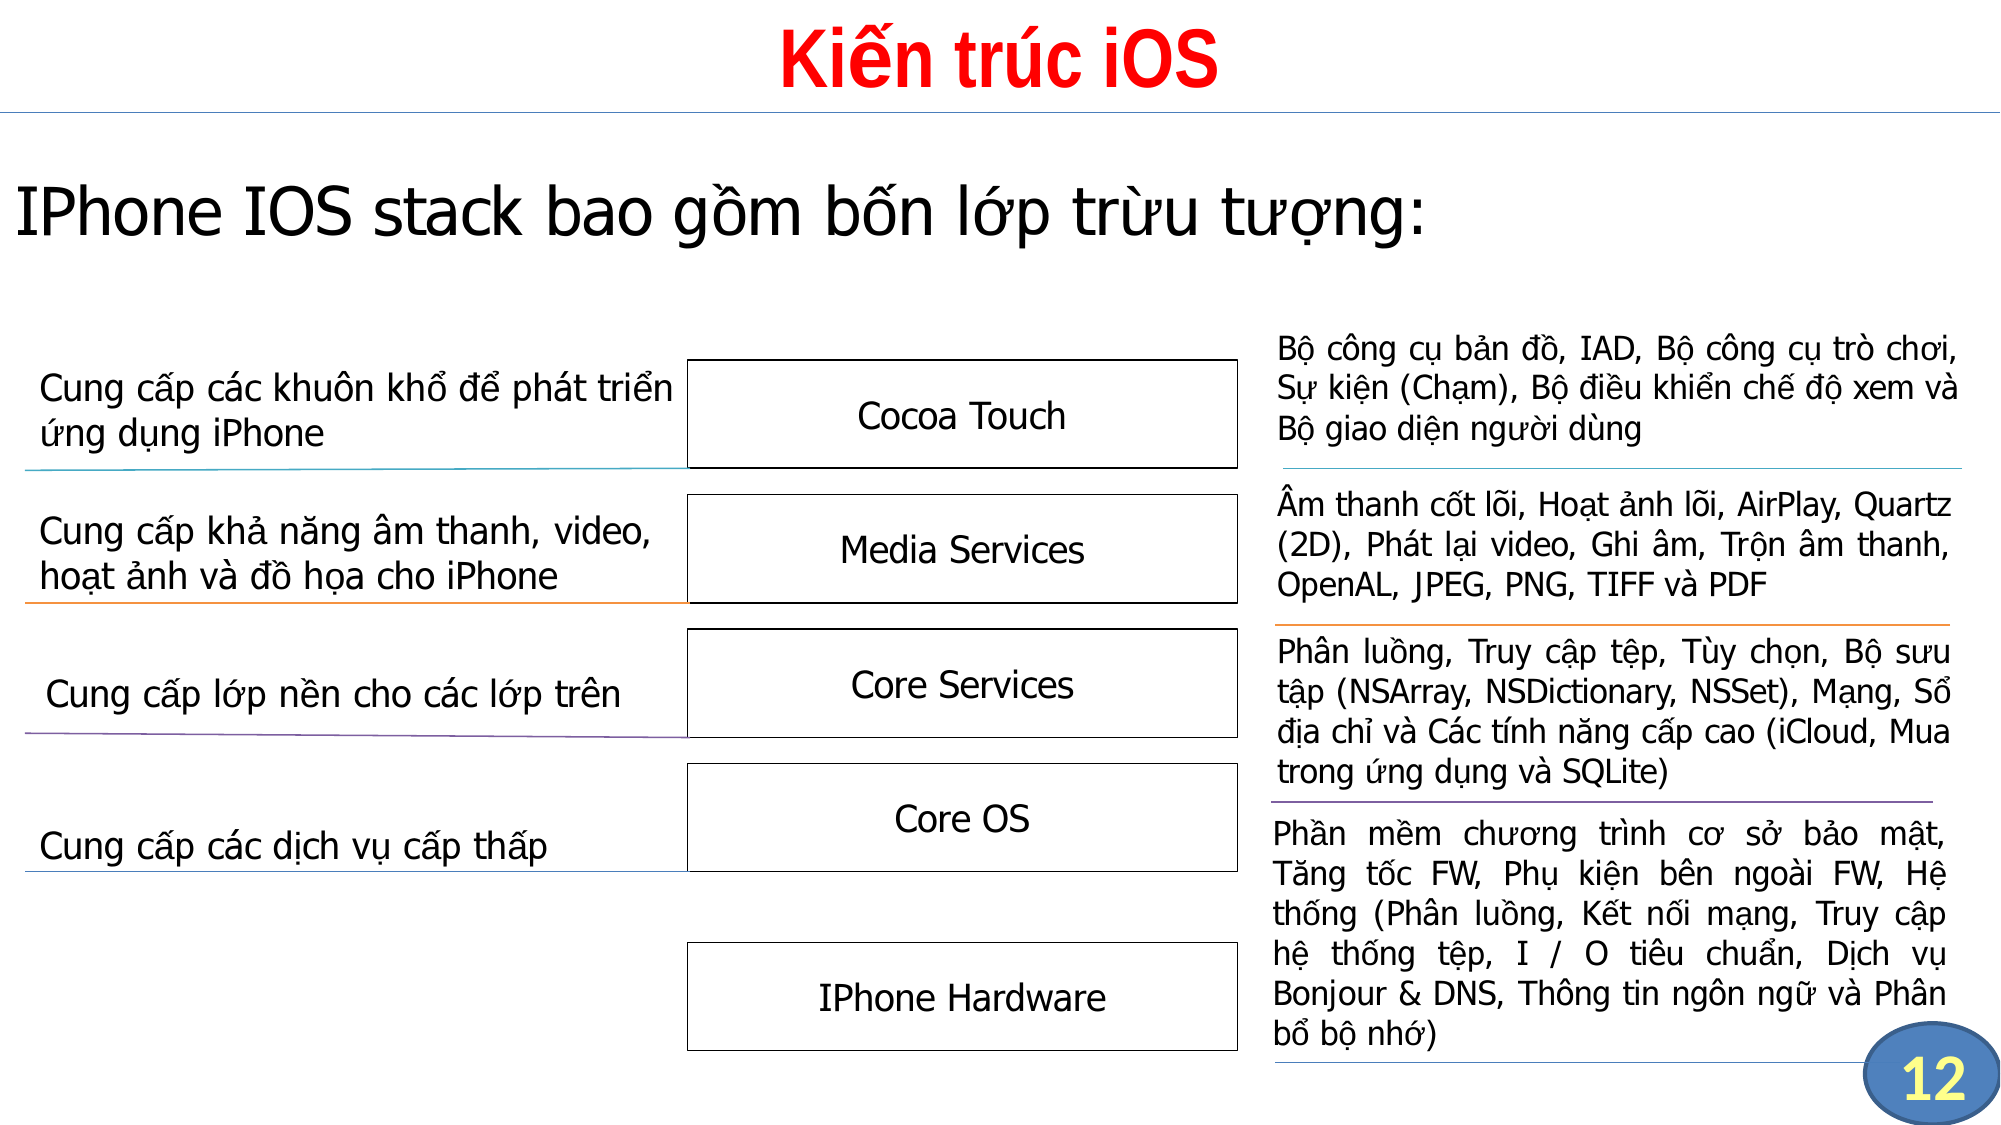

# Kiến trúc iOS
IPhone IOS stack bao gồm bốn lớp trừu tượng:
Bộ công cụ bản đồ, IAD, Bộ công cụ trò chơi, Sự kiện (Chạm), Bộ điều khiển chế độ xem và Bộ giao diện người dùng
Cung cấp các khuôn khổ để phát triển ứng dụng iPhone
Cocoa Touch
Âm thanh cốt lõi, Hoạt ảnh lõi, AirPlay, Quartz (2D), Phát lại video, Ghi âm, Trộn âm thanh, OpenAL, JPEG, PNG, TIFF và PDF
Media Services
Cung cấp khả năng âm thanh, video, hoạt ảnh và đồ họa cho iPhone
Phân luồng, Truy cập tệp, Tùy chọn, Bộ sưu tập (NSArray, NSDictionary, NSSet), Mạng, Sổ địa chỉ và Các tính năng cấp cao (iCloud, Mua trong ứng dụng và SQLite)
Core Services
Cung cấp lớp nền cho các lớp trên
Core OS
Phần mềm chương trình cơ sở bảo mật, Tăng tốc FW, Phụ kiện bên ngoài FW, Hệ thống (Phân luồng, Kết nối mạng, Truy cập hệ thống tệp, I / O tiêu chuẩn, Dịch vụ Bonjour & DNS, Thông tin ngôn ngữ và Phân bổ bộ nhớ)
Cung cấp các dịch vụ cấp thấp
IPhone Hardware
12